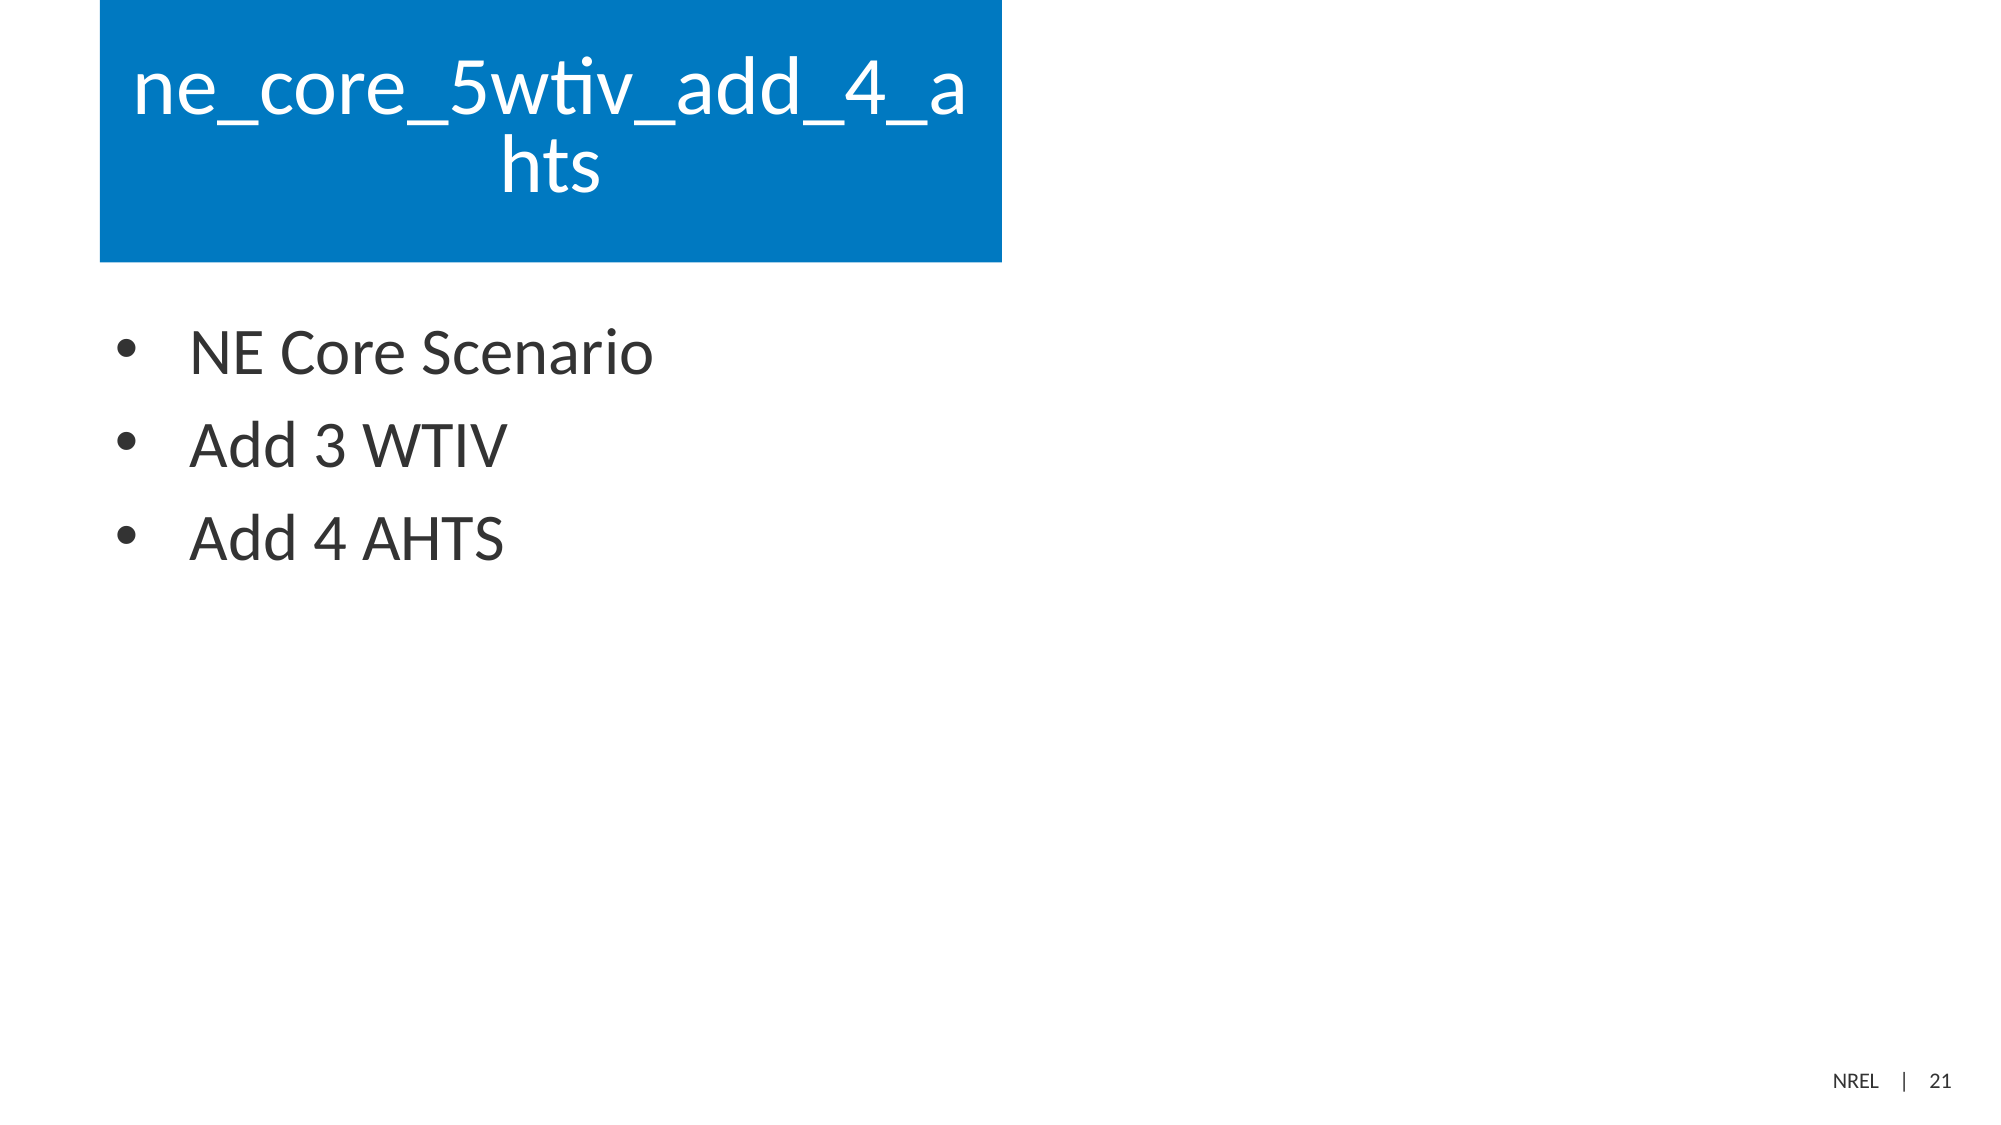

# ne_core_5wtiv_add_4_ahts
NE Core Scenario
Add 3 WTIV
Add 4 AHTS